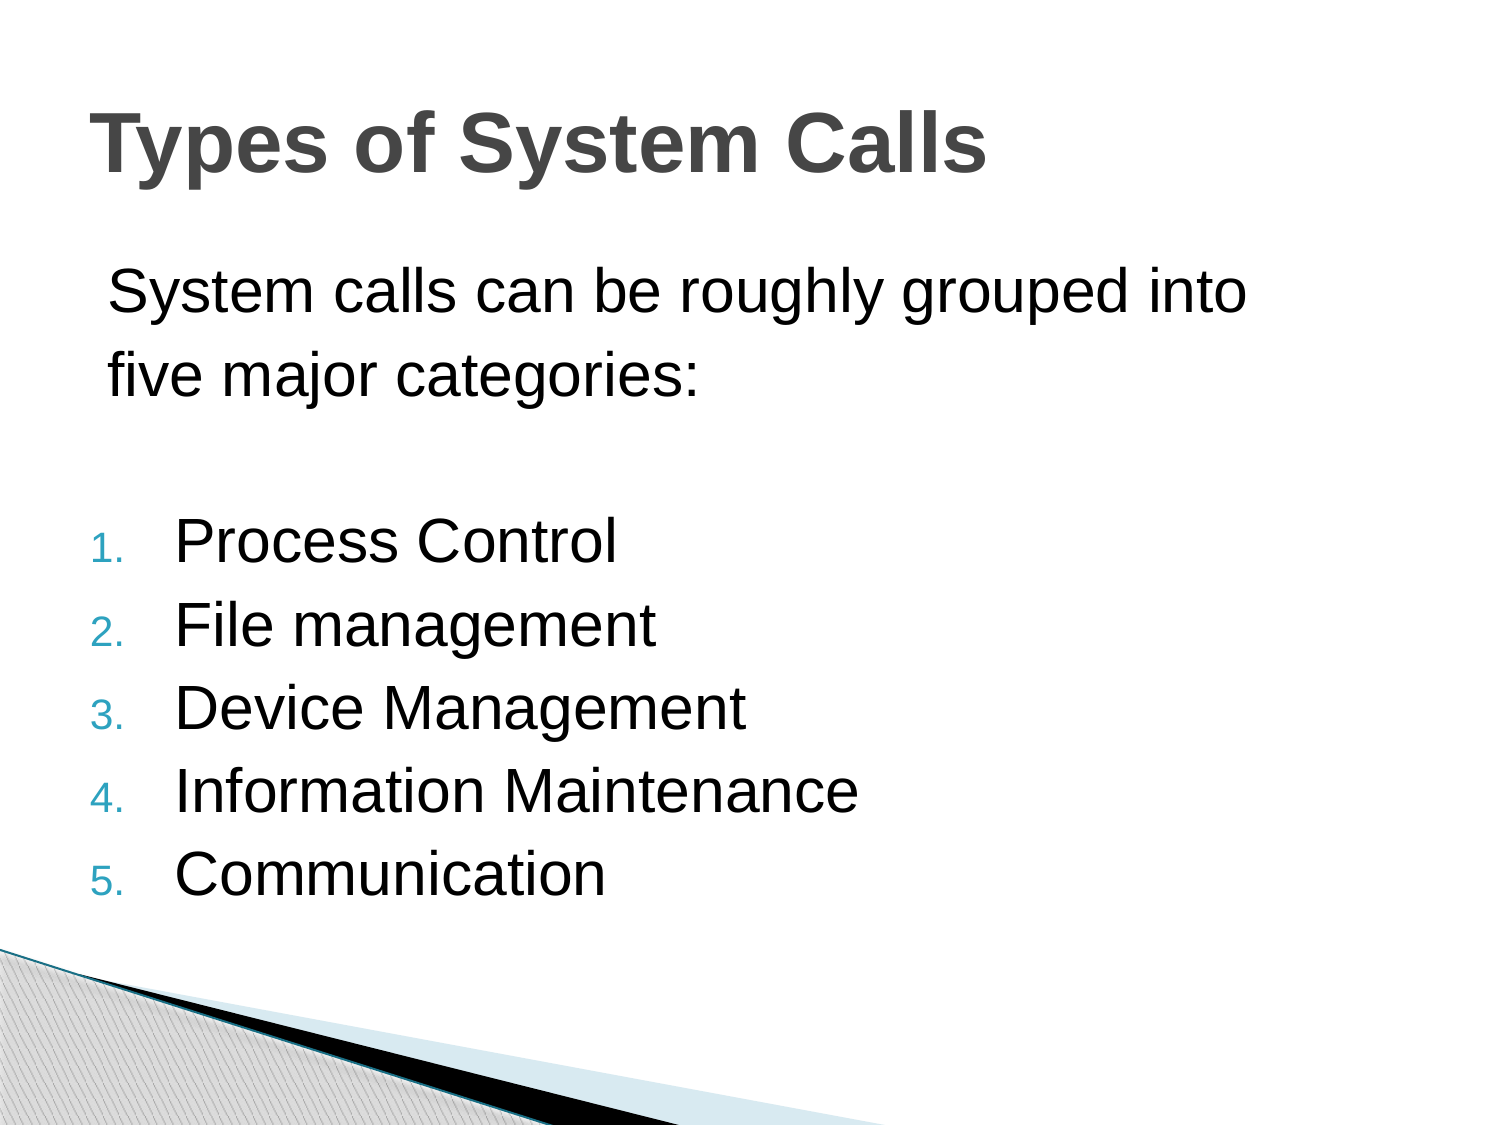

# Types of System Calls
System calls can be roughly grouped into
five major categories:

Process Control
File management
Device Management
Information Maintenance
Communication